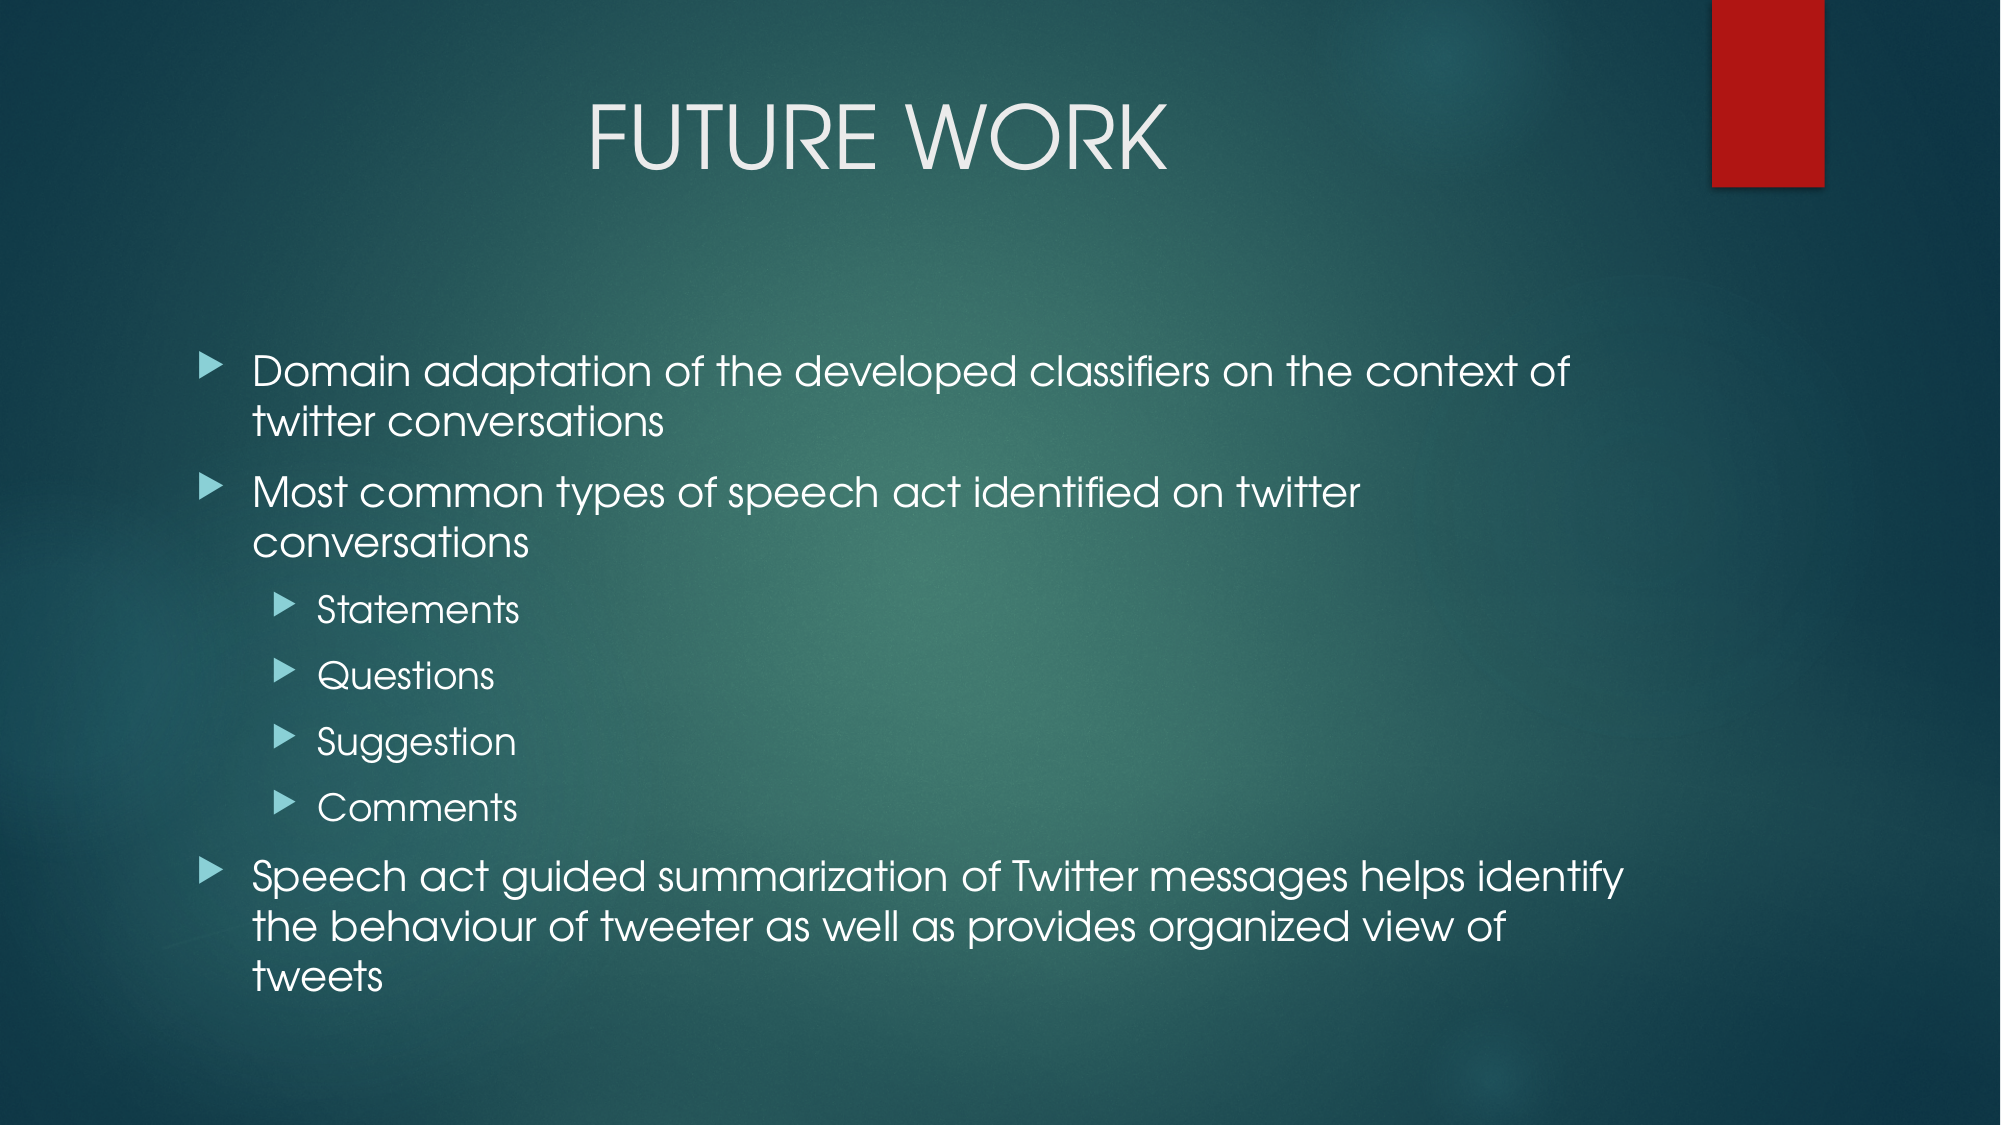

# FUTURE WORK
Domain adaptation of the developed classifiers on the context of twitter conversations
Most common types of speech act identified on twitter conversations
Statements
Questions
Suggestion
Comments
Speech act guided summarization of Twitter messages helps identify the behaviour of tweeter as well as provides organized view of tweets